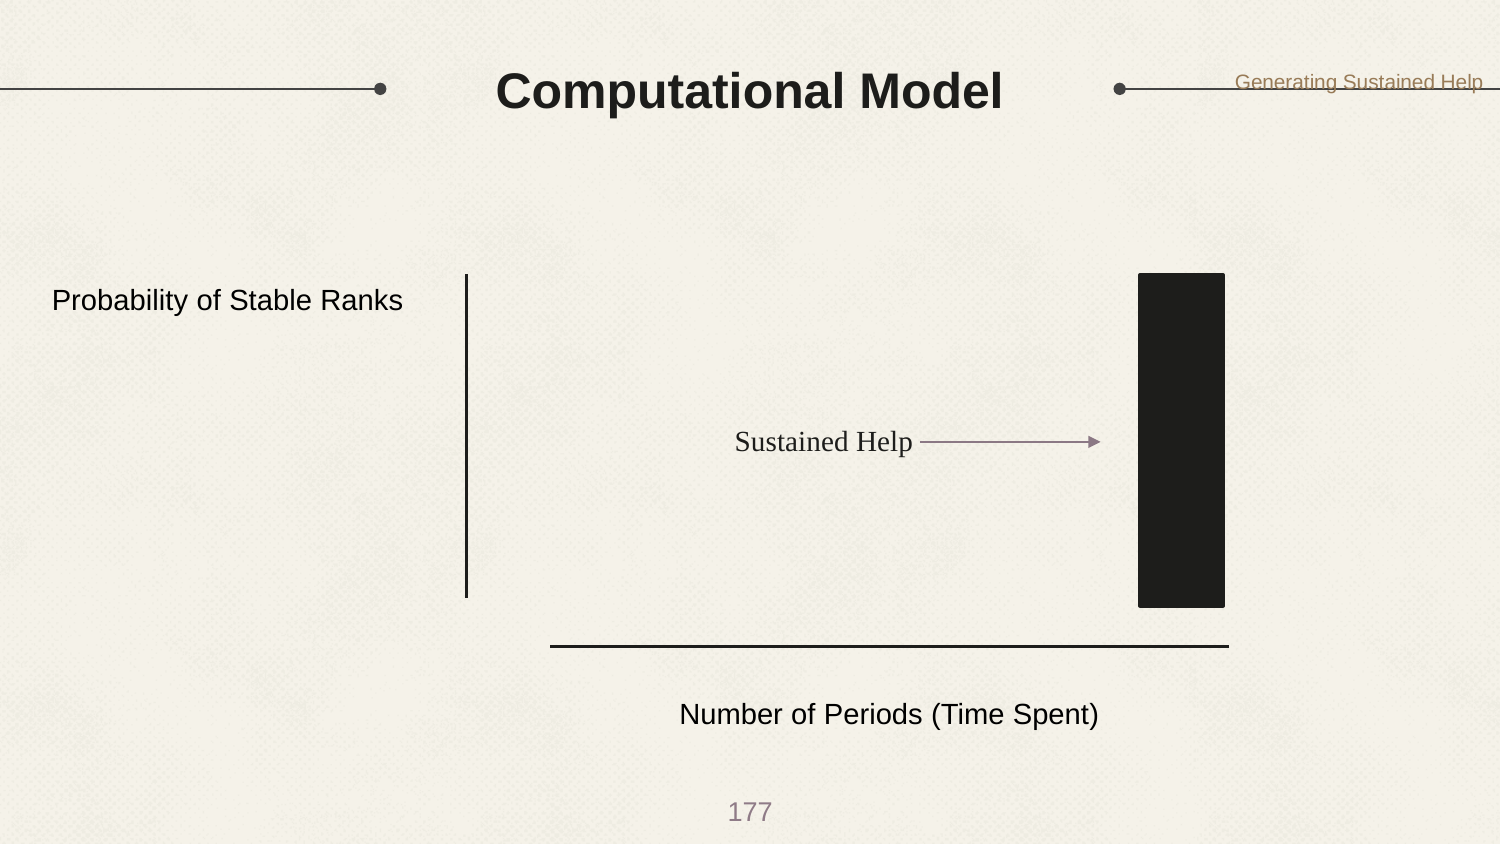

Generating Sustained Help
# Computational Model
Probability of Stable Ranks

Sustained Help
Number of Periods (Time Spent)
177